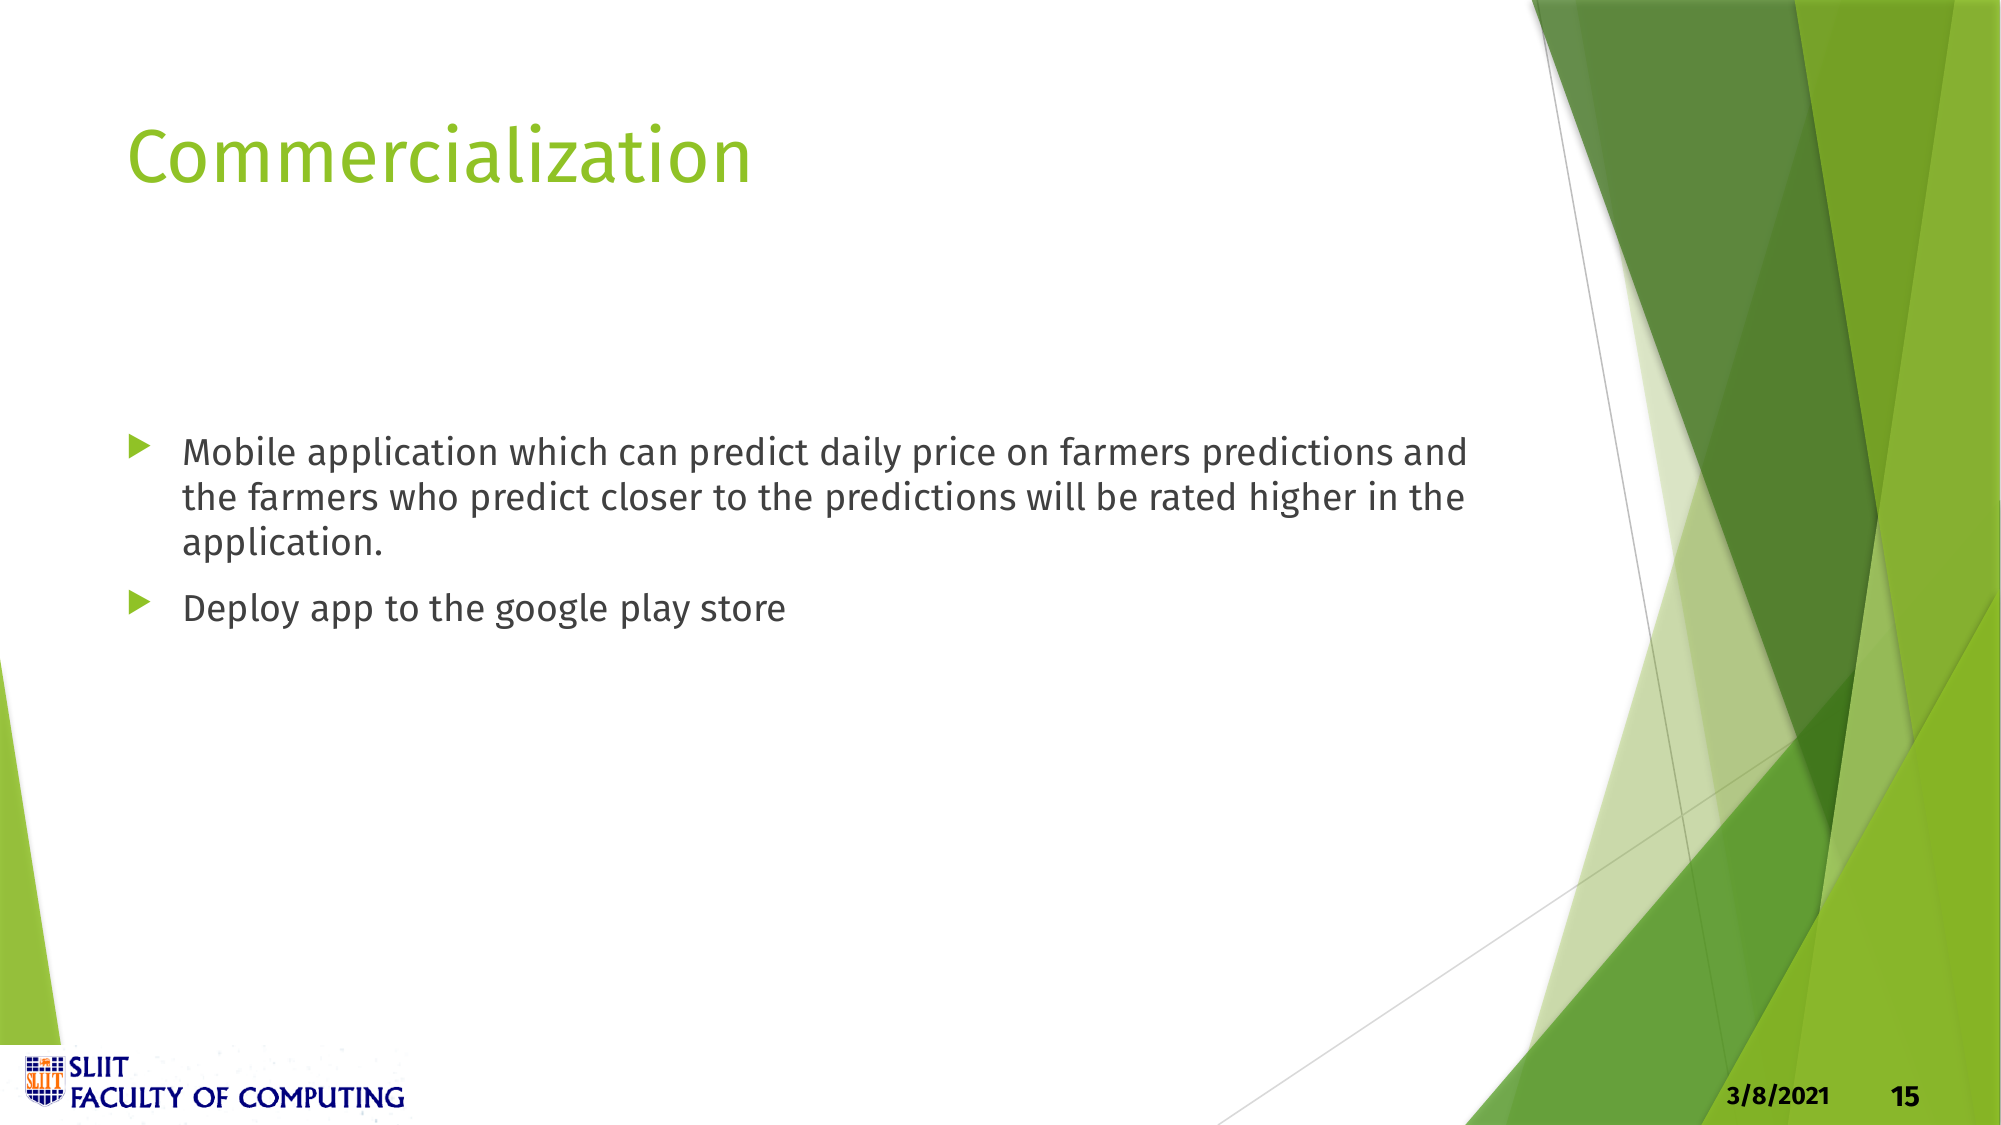

# Commercialization

Mobile application which can predict daily price on farmers predictions and the farmers who predict closer to the predictions will be rated higher in the application.
Deploy app to the google play store